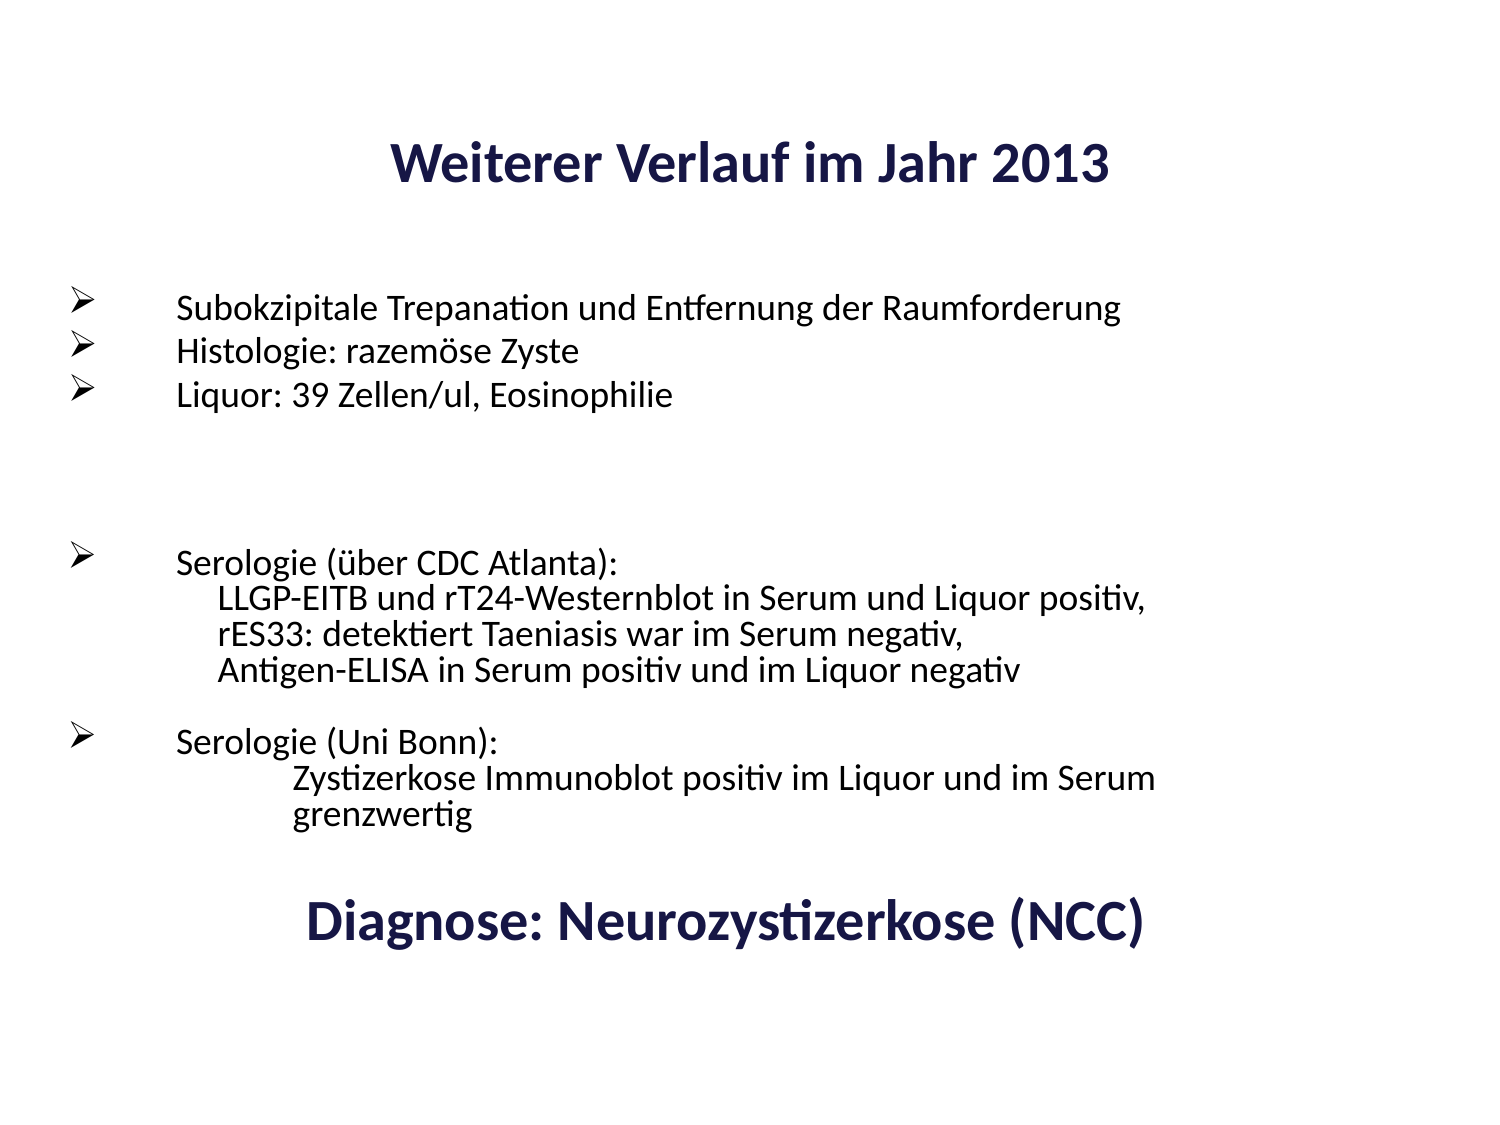

# Weiterer Verlauf im Jahr 2013

Subokzipitale Trepanation und Entfernung der Raumforderung
Histologie: razemöse Zyste
Liquor: 39 Zellen/ul, Eosinophilie

Serologie (über CDC Atlanta):
	LLGP-EITB und rT24-Westernblot in Serum und Liquor positiv,
	rES33: detektiert Taeniasis war im Serum negativ,
	Antigen-ELISA in Serum positiv und im Liquor negativ

Serologie (Uni Bonn):
	Zystizerkose Immunoblot positiv im Liquor und im Serum
	grenzwertig

Diagnose: Neurozystizerkose (NCC)